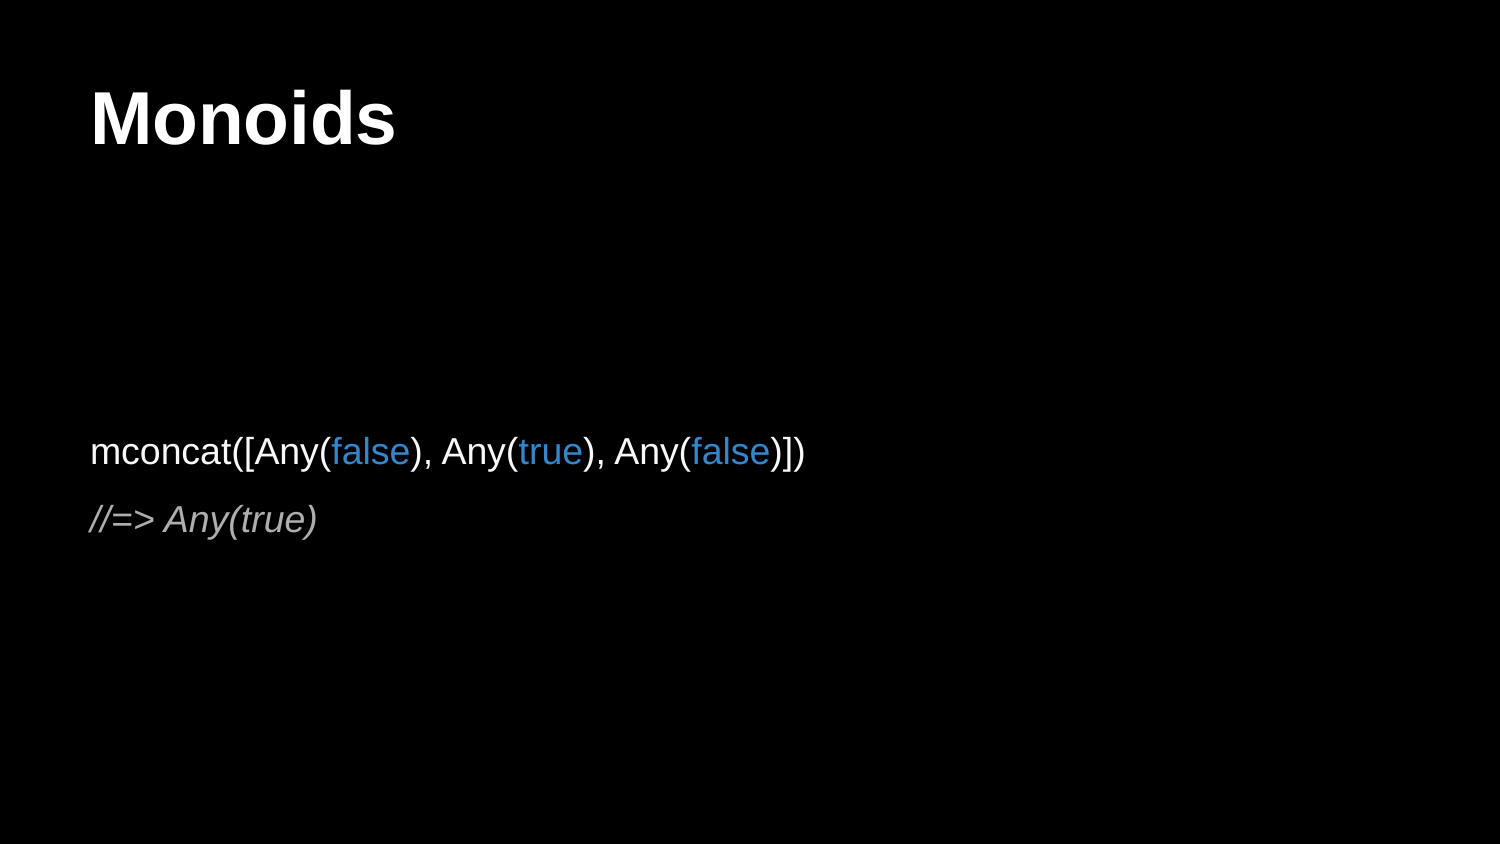

# Monoids
mconcat([Any(false), Any(true), Any(false)])
//=> Any(true)